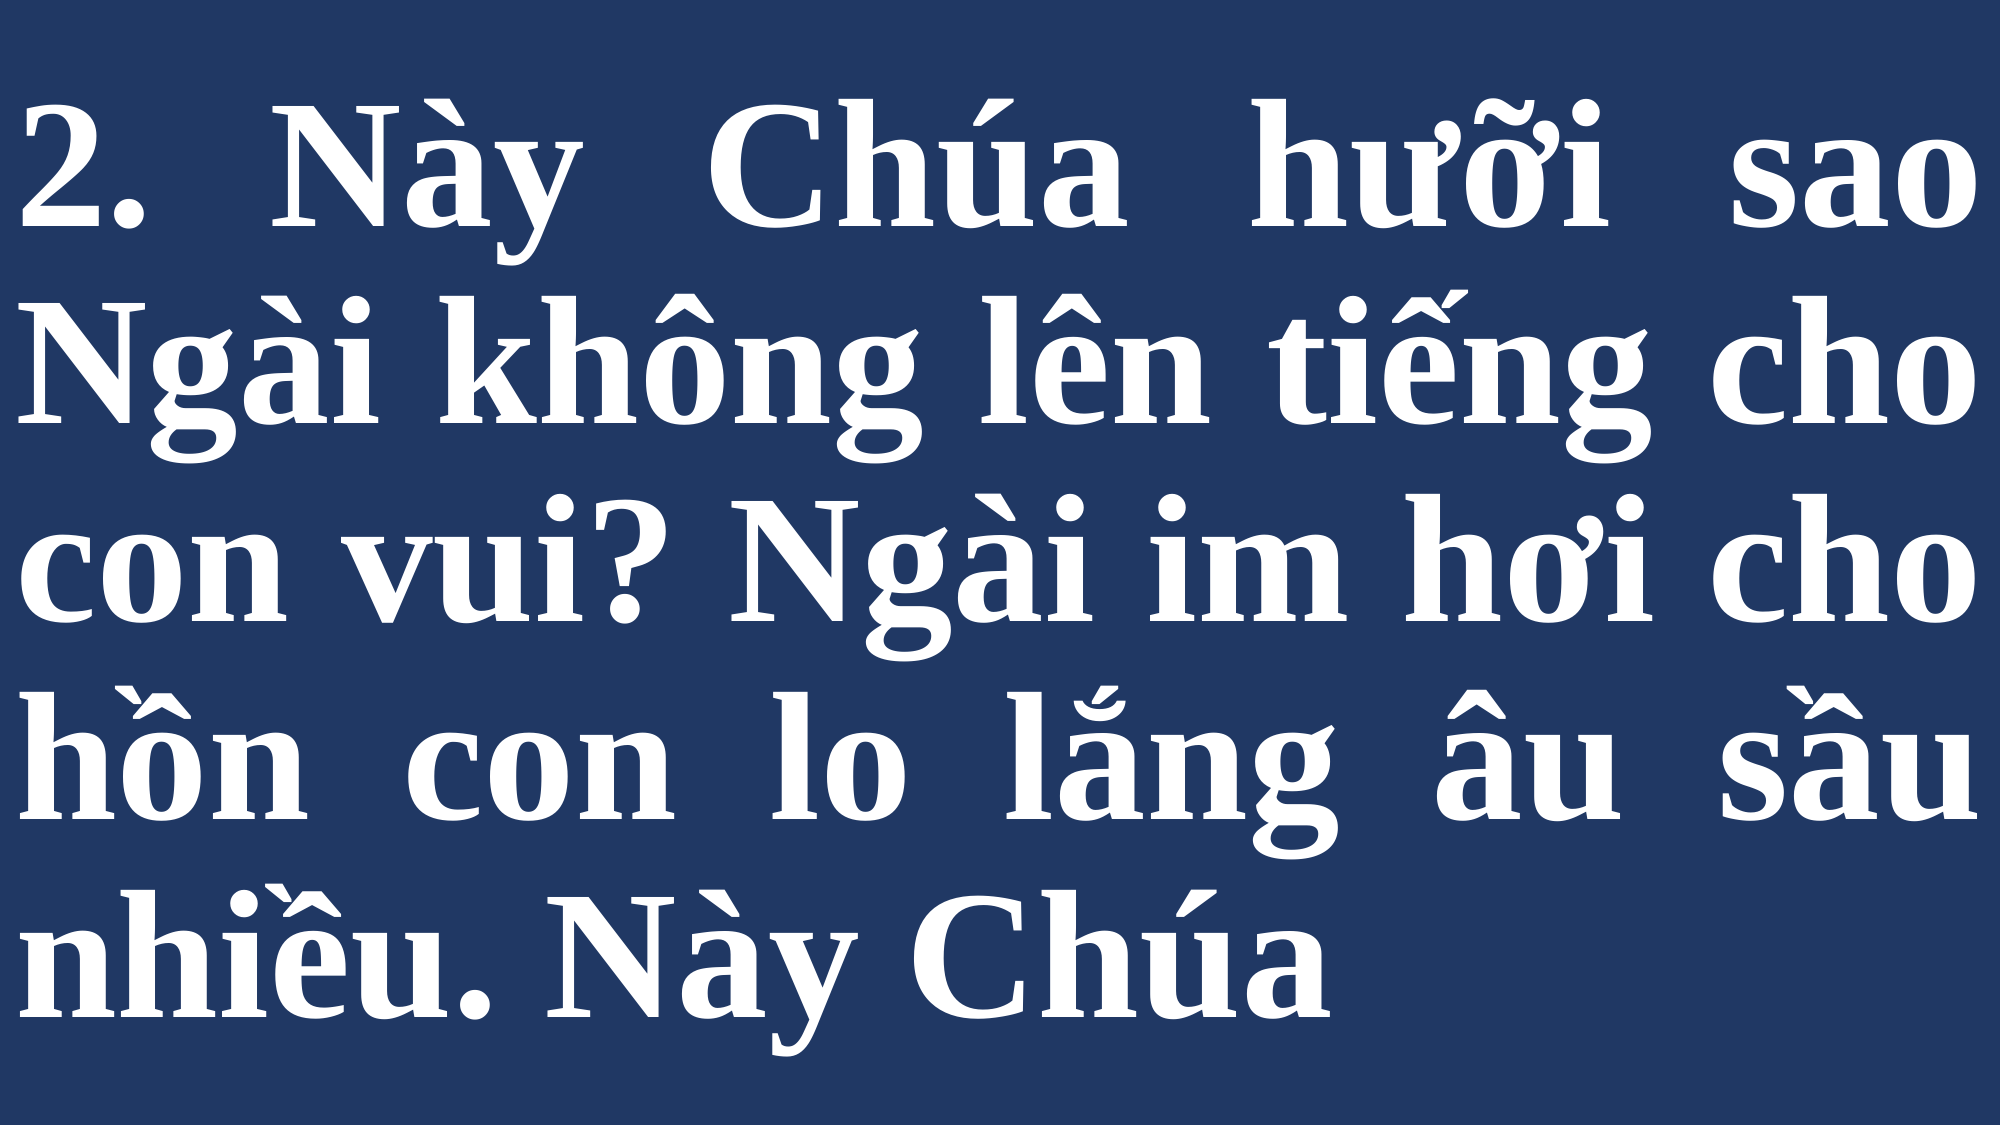

# 2. Này Chúa hưỡi sao Ngài không lên tiếng cho con vui? Ngài im hơi cho hồn con lo lắng âu sầu nhiều. Này Chúa